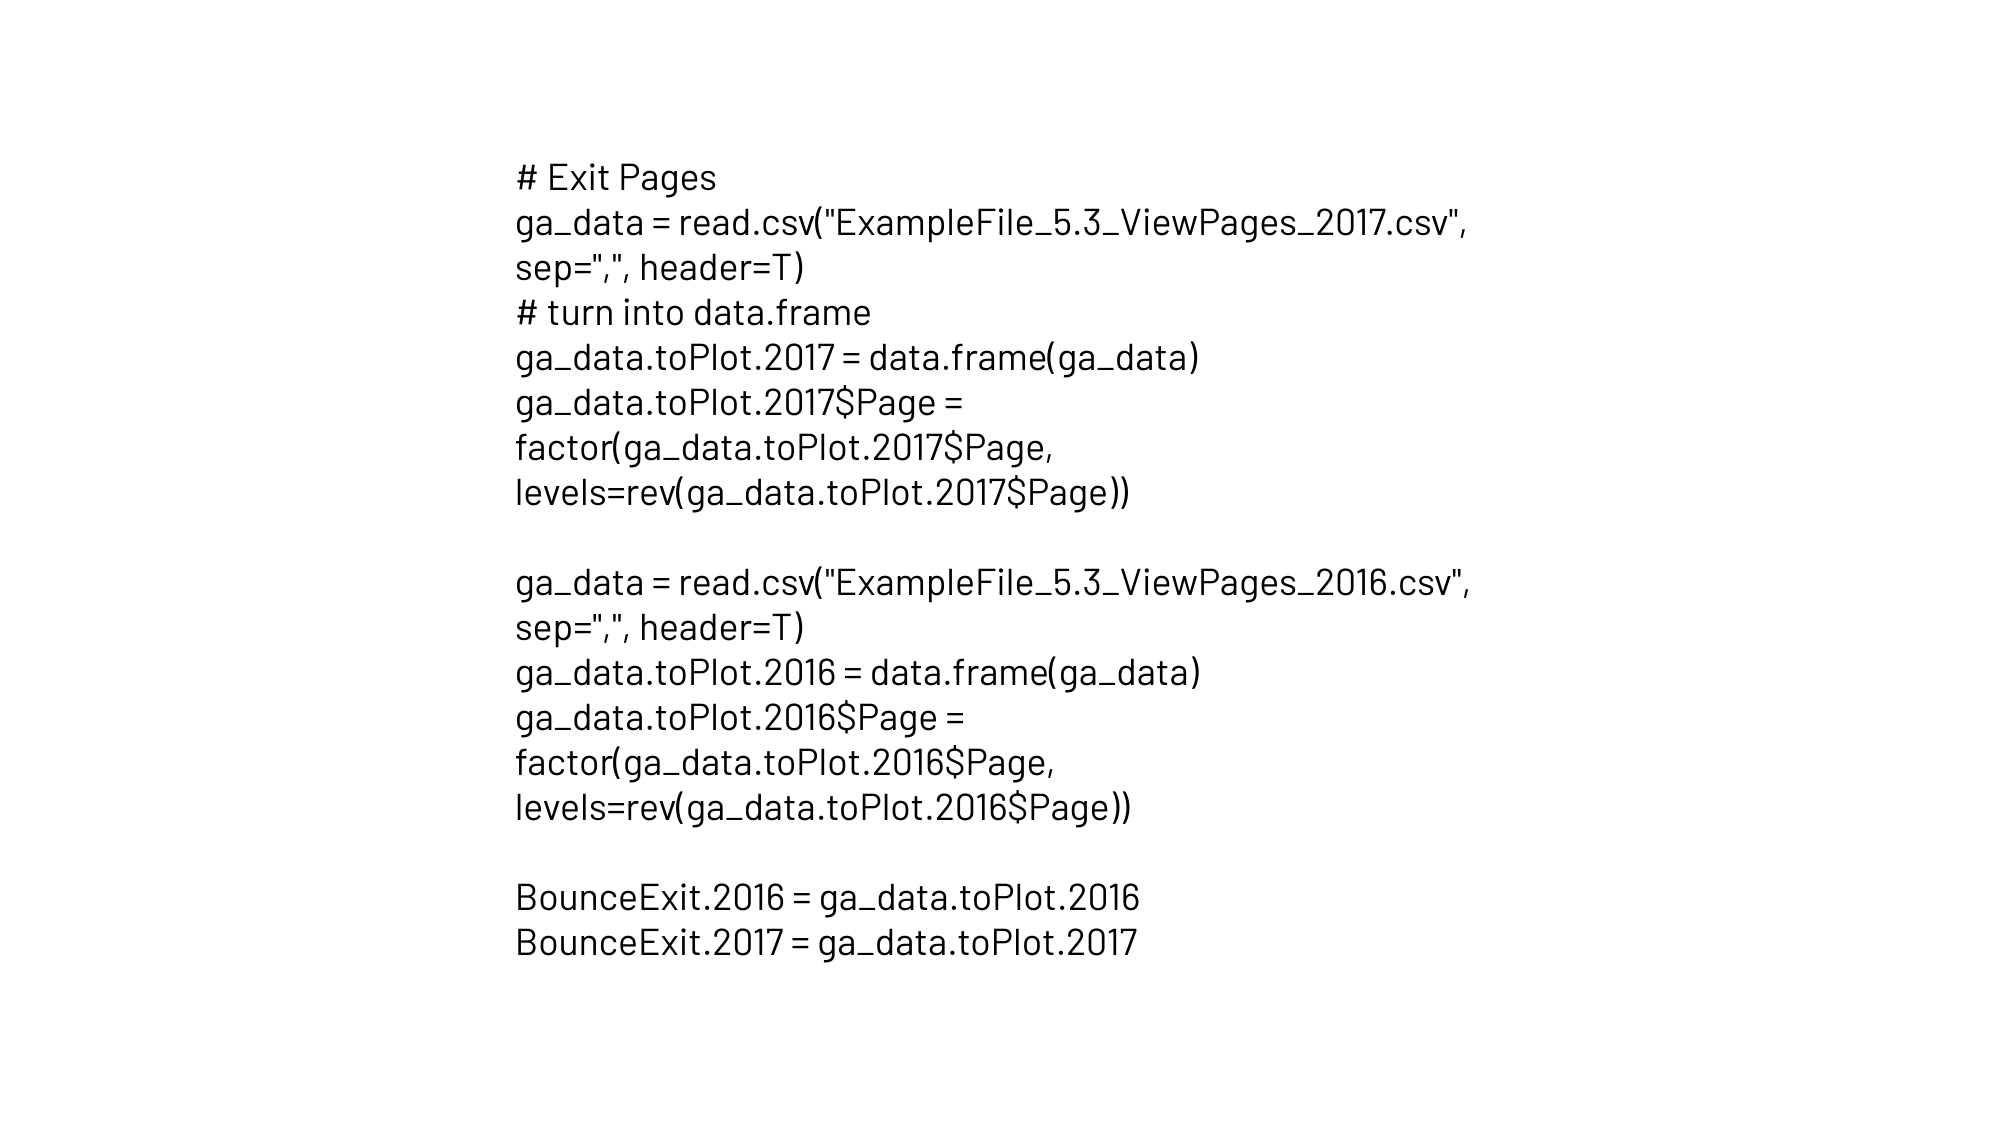

# Exit Pages
ga_data = read.csv("ExampleFile_5.3_ViewPages_2017.csv", sep=",", header=T)
# turn into data.frame
ga_data.toPlot.2017 = data.frame(ga_data)
ga_data.toPlot.2017$Page = factor(ga_data.toPlot.2017$Page, levels=rev(ga_data.toPlot.2017$Page))

ga_data = read.csv("ExampleFile_5.3_ViewPages_2016.csv", sep=",", header=T)
ga_data.toPlot.2016 = data.frame(ga_data)
ga_data.toPlot.2016$Page = factor(ga_data.toPlot.2016$Page, levels=rev(ga_data.toPlot.2016$Page))

BounceExit.2016 = ga_data.toPlot.2016
BounceExit.2017 = ga_data.toPlot.2017